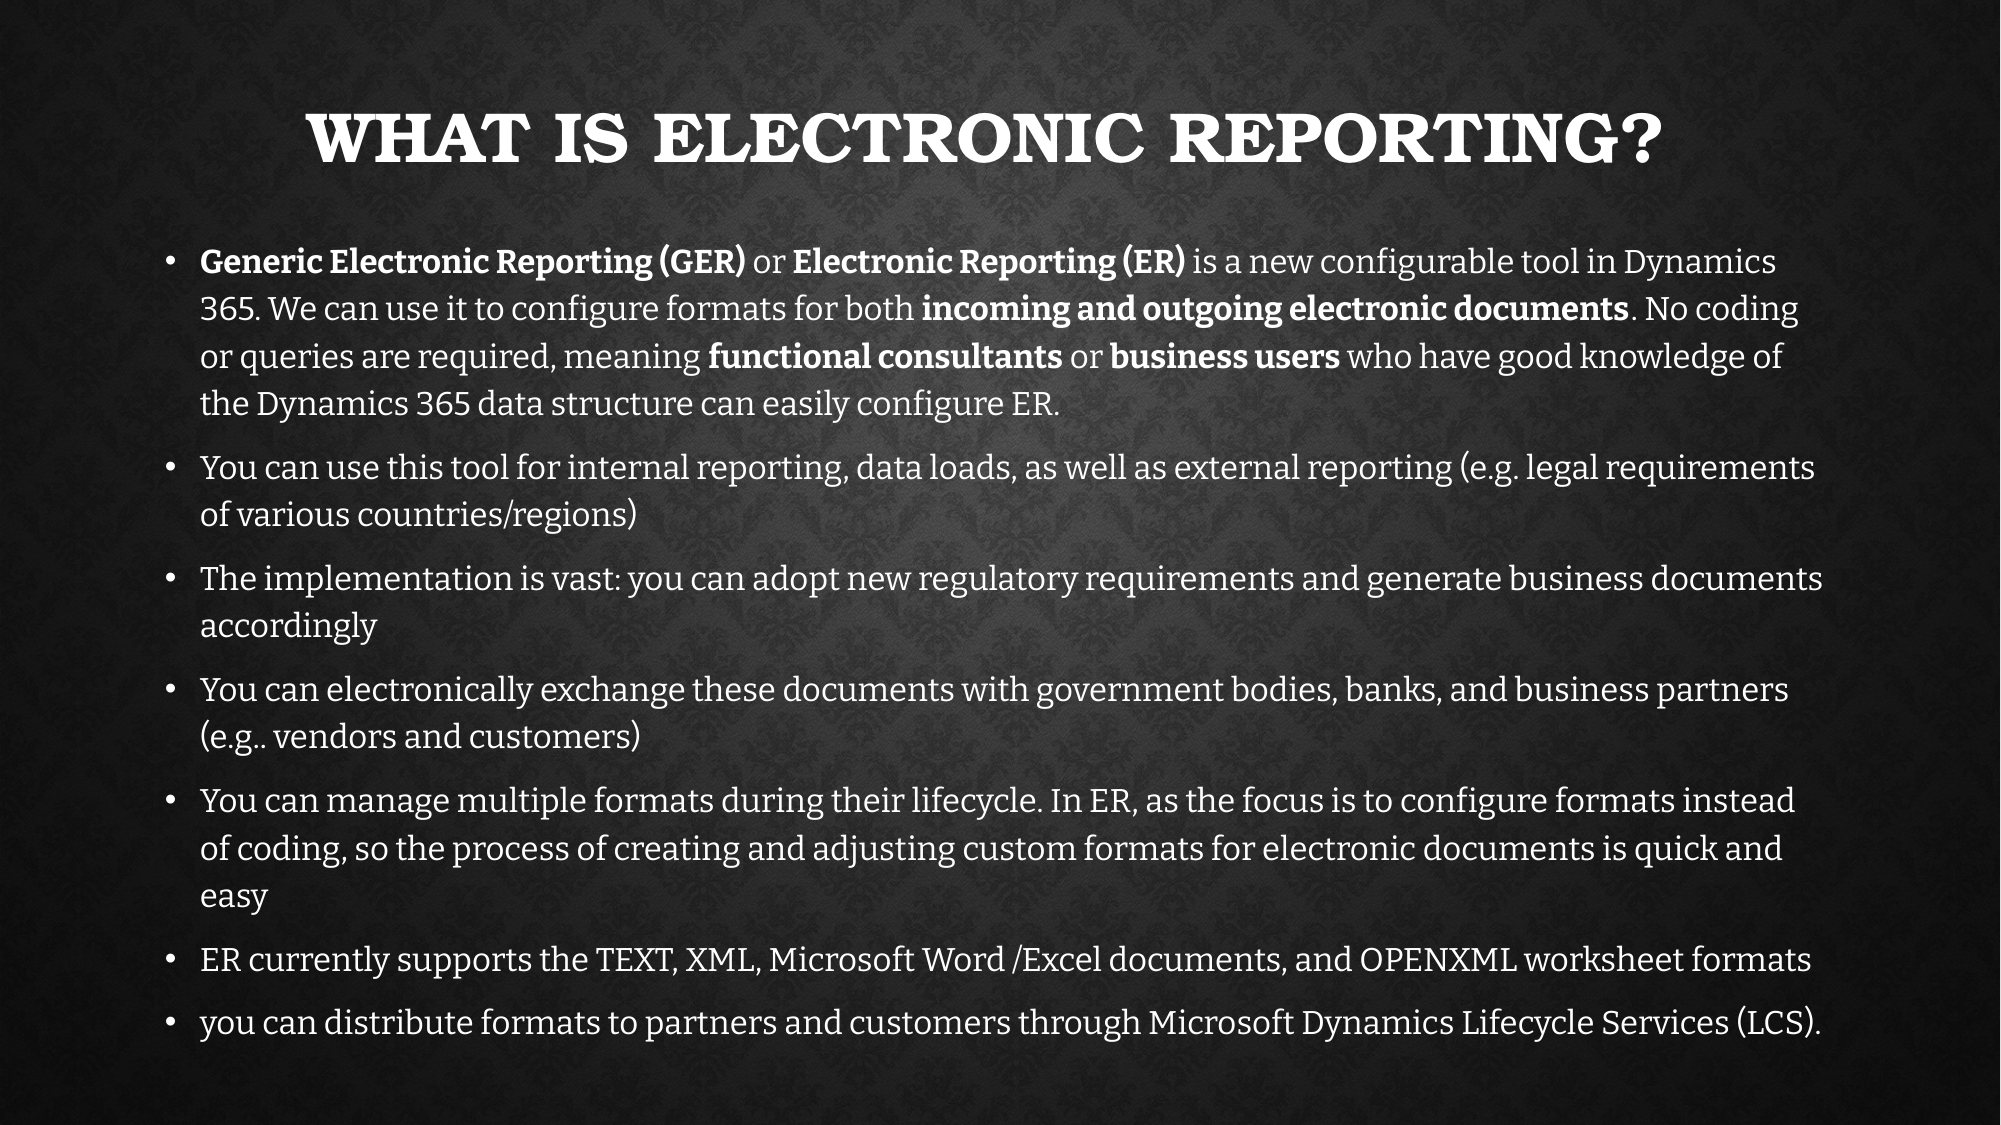

# What is Electronic Reporting?
Generic Electronic Reporting (GER) or Electronic Reporting (ER) is a new configurable tool in Dynamics 365. We can use it to configure formats for both incoming and outgoing electronic documents. No coding or queries are required, meaning functional consultants or business users who have good knowledge of the Dynamics 365 data structure can easily configure ER.
You can use this tool for internal reporting, data loads, as well as external reporting (e.g. legal requirements of various countries/regions)
The implementation is vast: you can adopt new regulatory requirements and generate business documents accordingly
You can electronically exchange these documents with government bodies, banks, and business partners (e.g.. vendors and customers)
You can manage multiple formats during their lifecycle. In ER, as the focus is to configure formats instead of coding, so the process of creating and adjusting custom formats for electronic documents is quick and easy
ER currently supports the TEXT, XML, Microsoft Word /Excel documents, and OPENXML worksheet formats
you can distribute formats to partners and customers through Microsoft Dynamics Lifecycle Services (LCS).